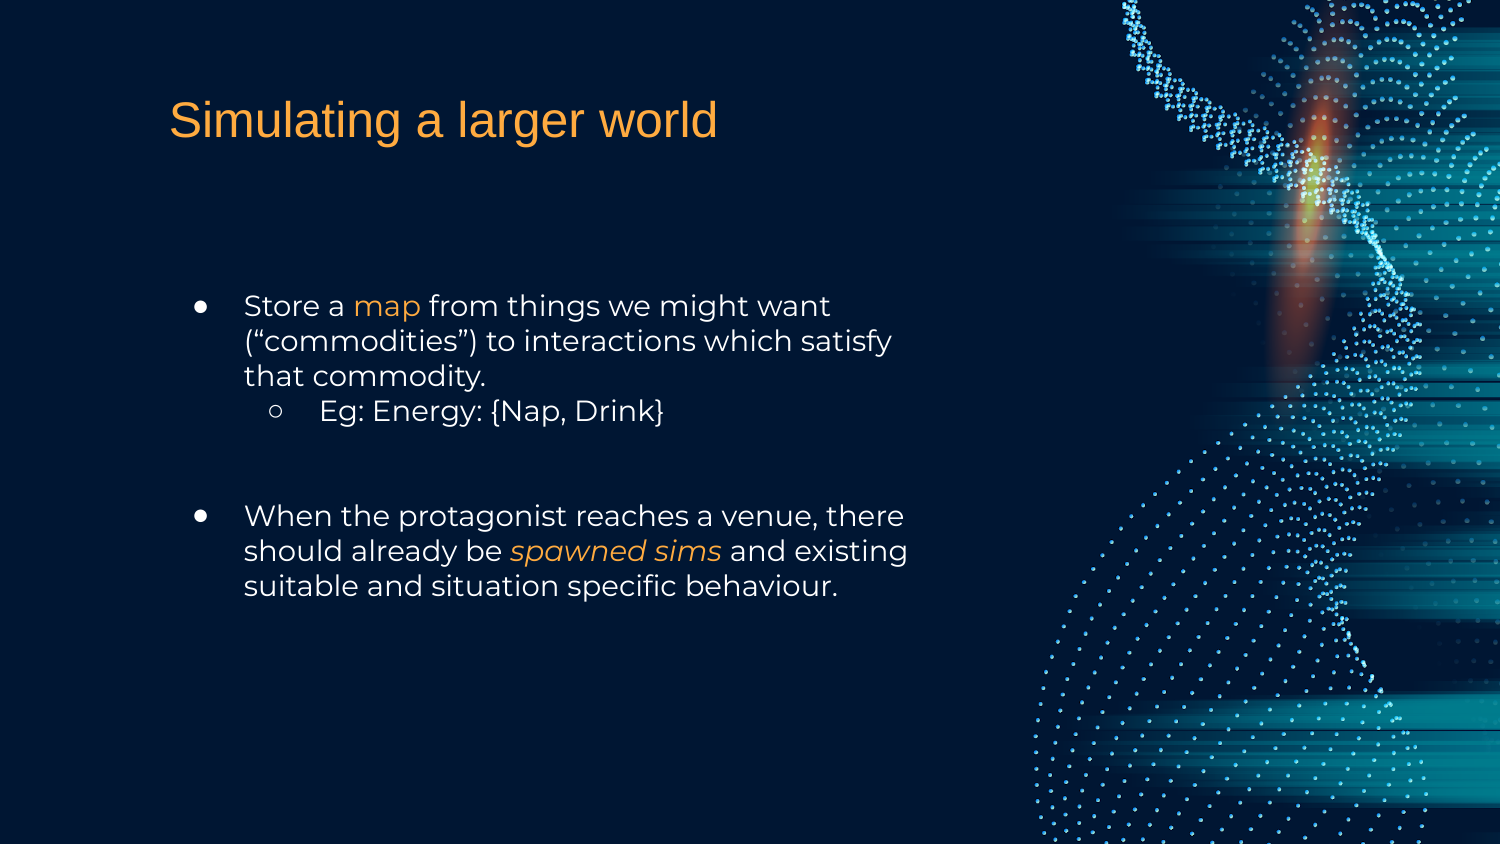

# Simulating a larger world
Store a map from things we might want (“commodities”) to interactions which satisfy that commodity.
Eg: Energy: {Nap, Drink}
When the protagonist reaches a venue, there should already be spawned sims and existing suitable and situation specific behaviour.